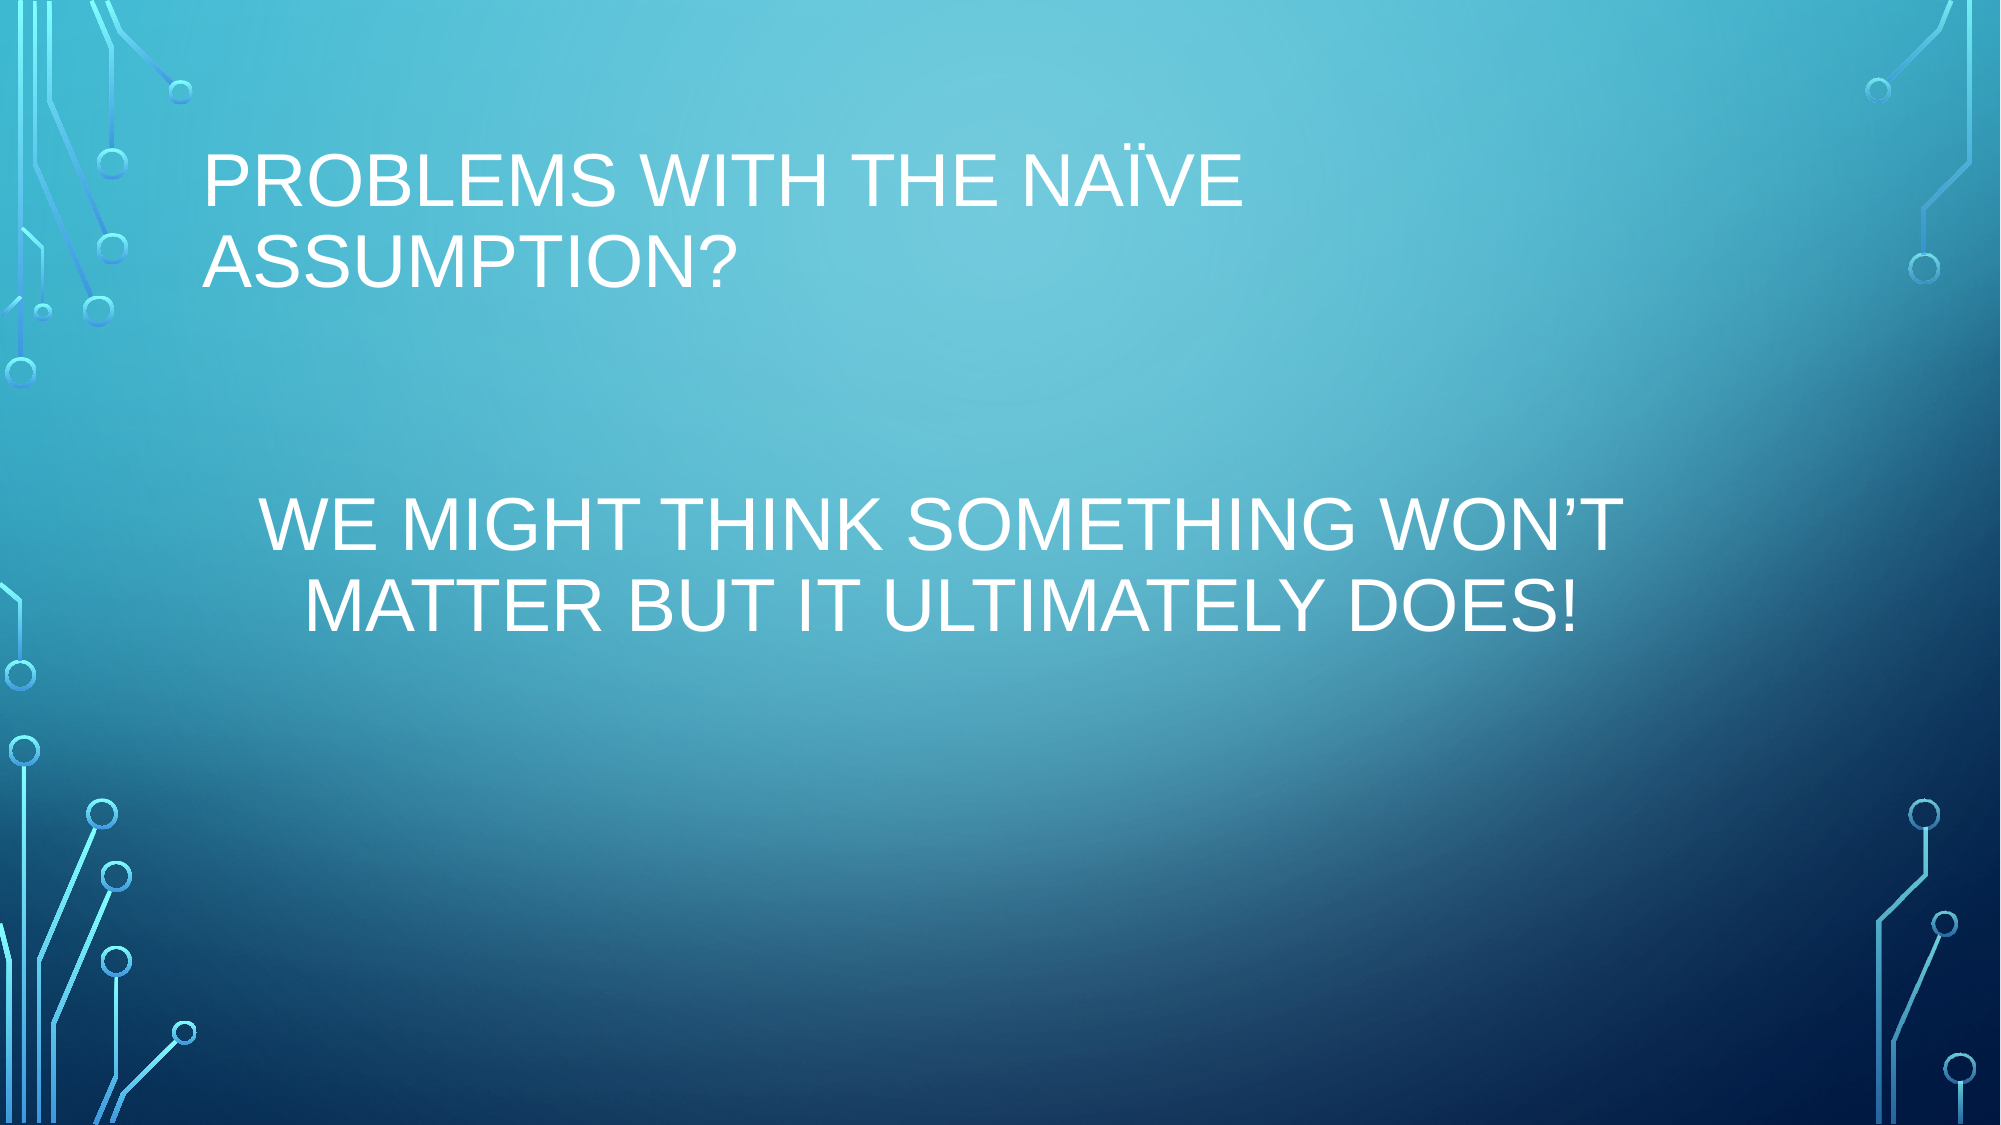

# Problems with the naïve assumption?
We might think something won’t matter but it ultimately does!